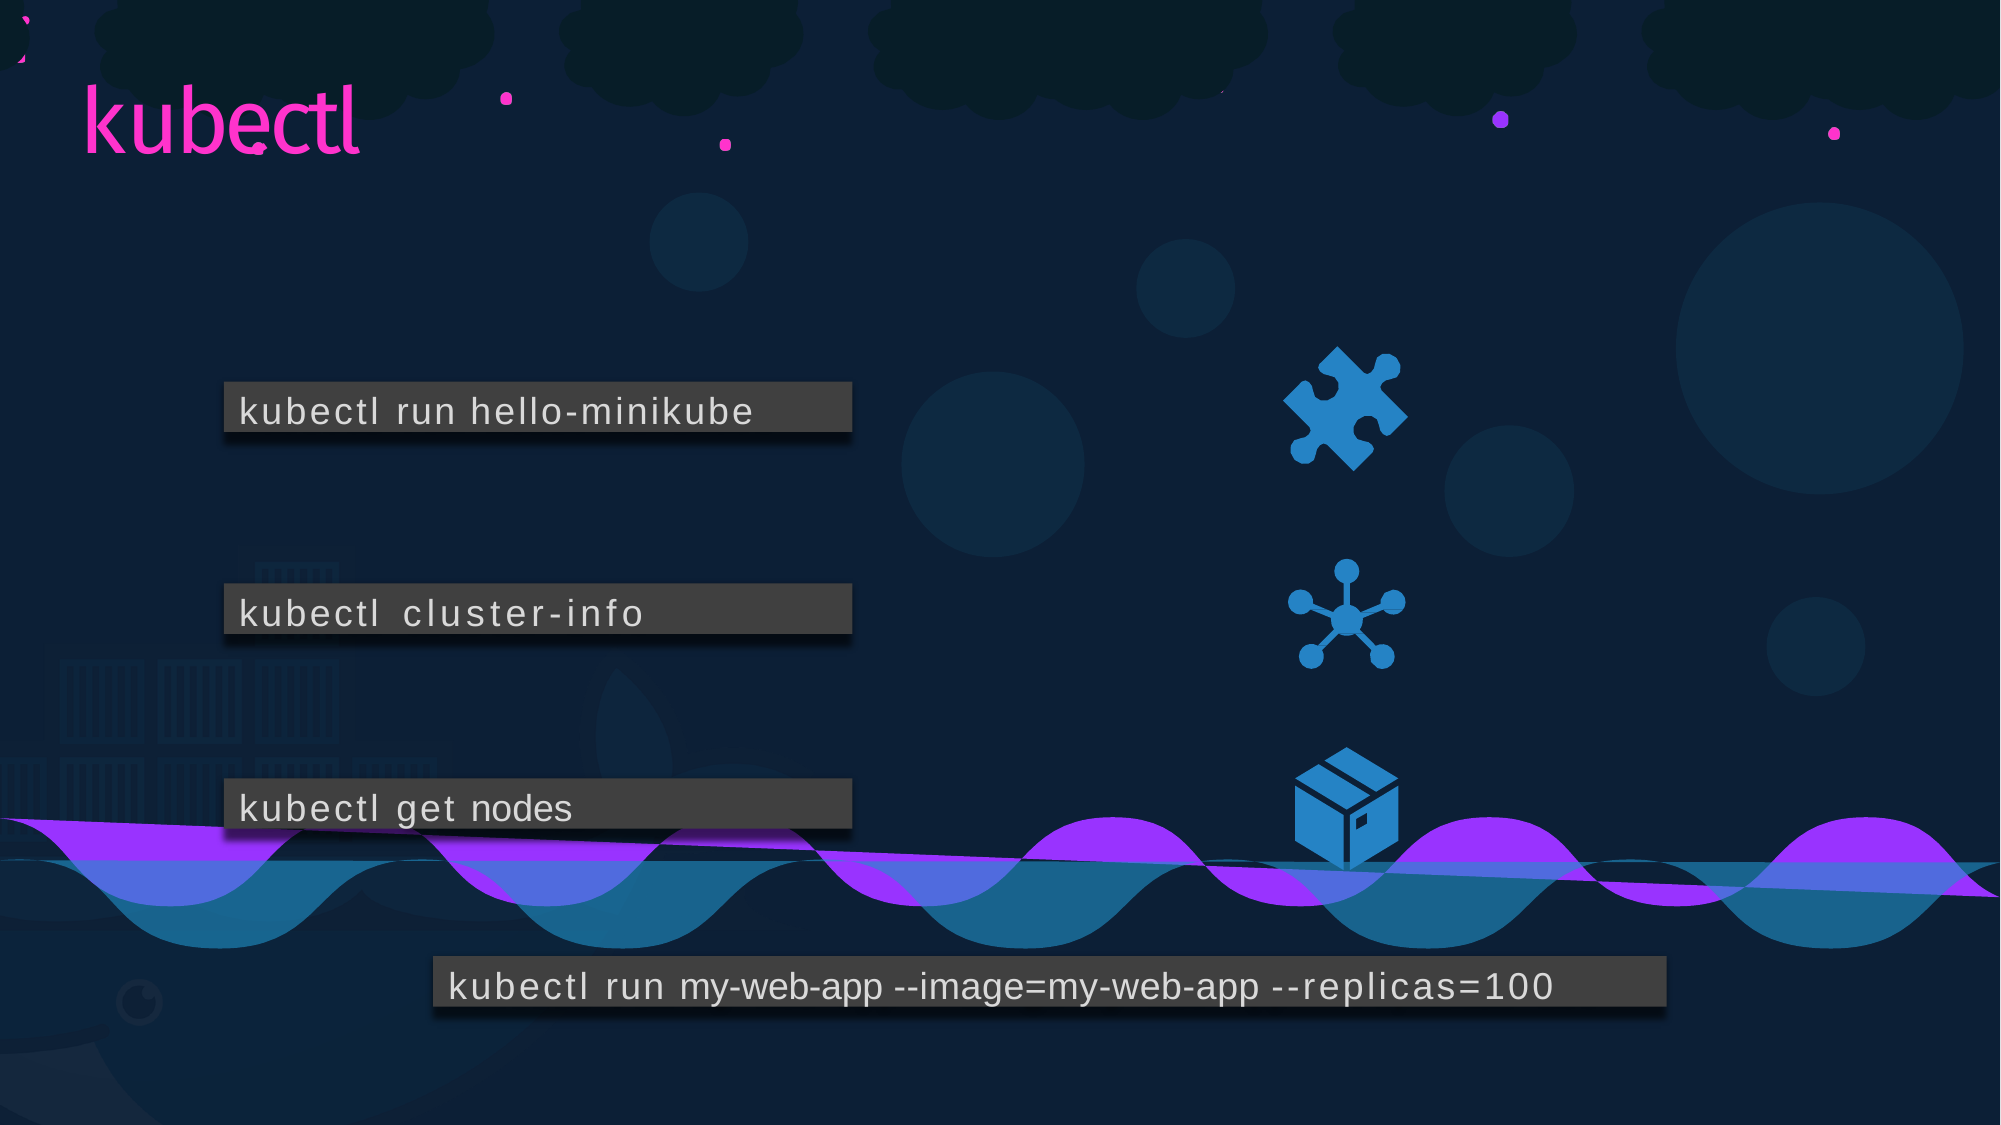

# kubectl

kubectl run hello-minikube

kubectl cluster-info

kubectl get nodes

kubectl run my-web-app --image=my-web-app --replicas=100